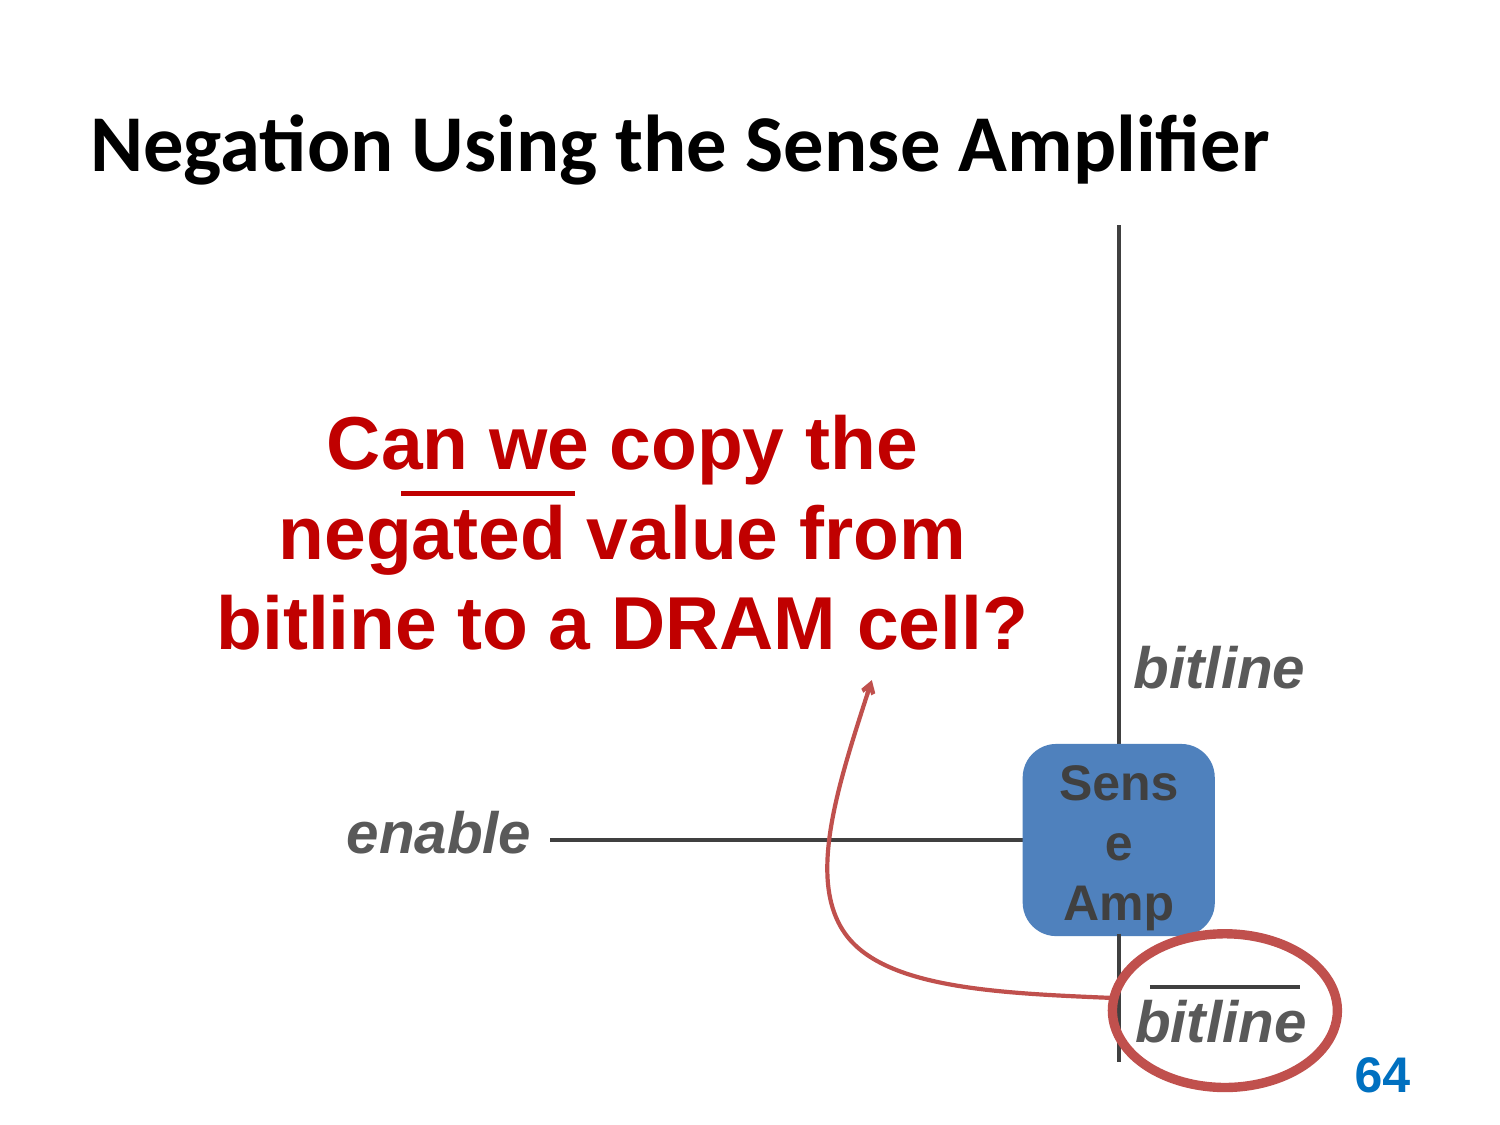

# Negation Using the Sense Amplifier
Can we copy the negated value from bitline to a DRAM cell?
bitline

Sense Amp
enable

bitline
64